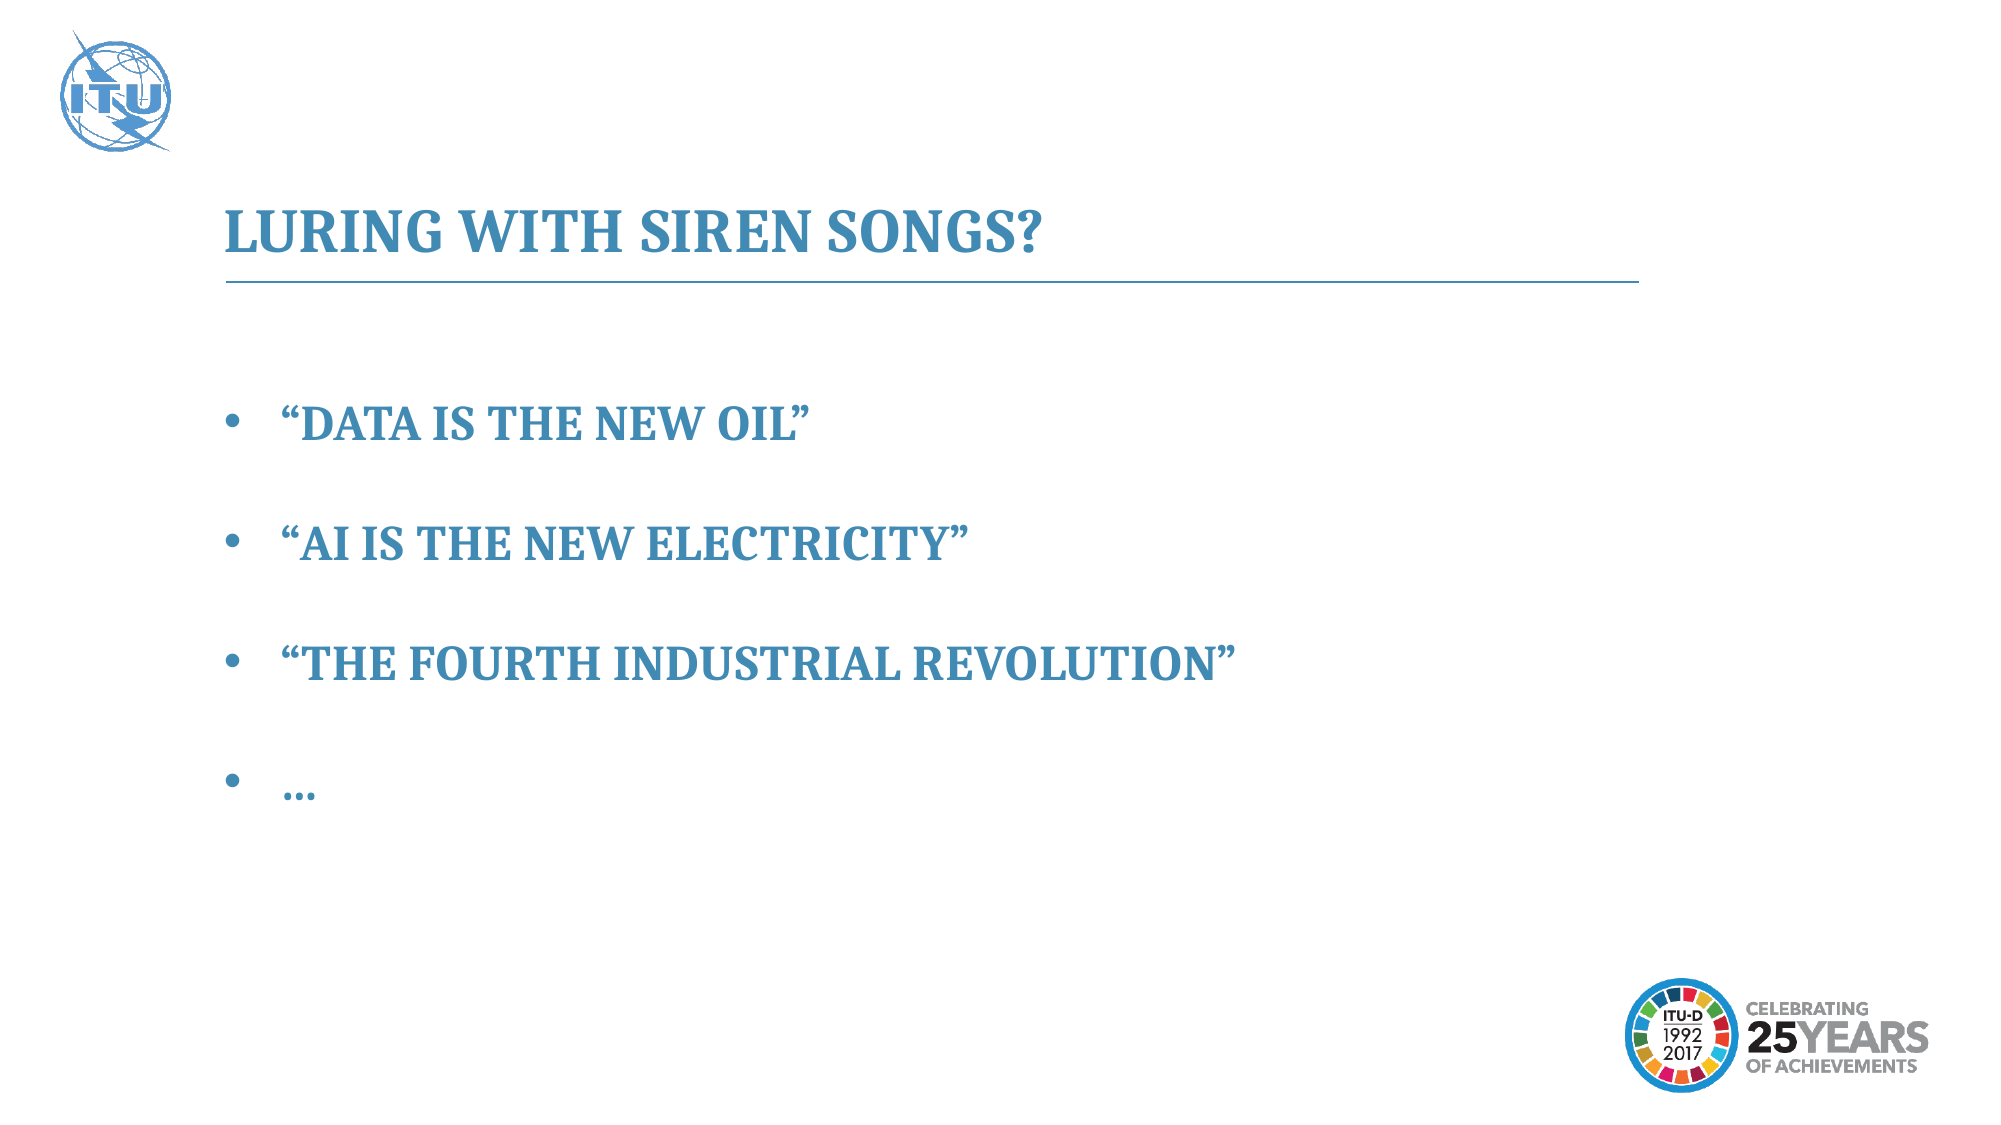

LURING WITH SIREN SONGS?
“DATA IS THE NEW OIL”
“AI IS THE NEW ELECTRICITY”
“THE FOURTH INDUSTRIAL REVOLUTION”
…